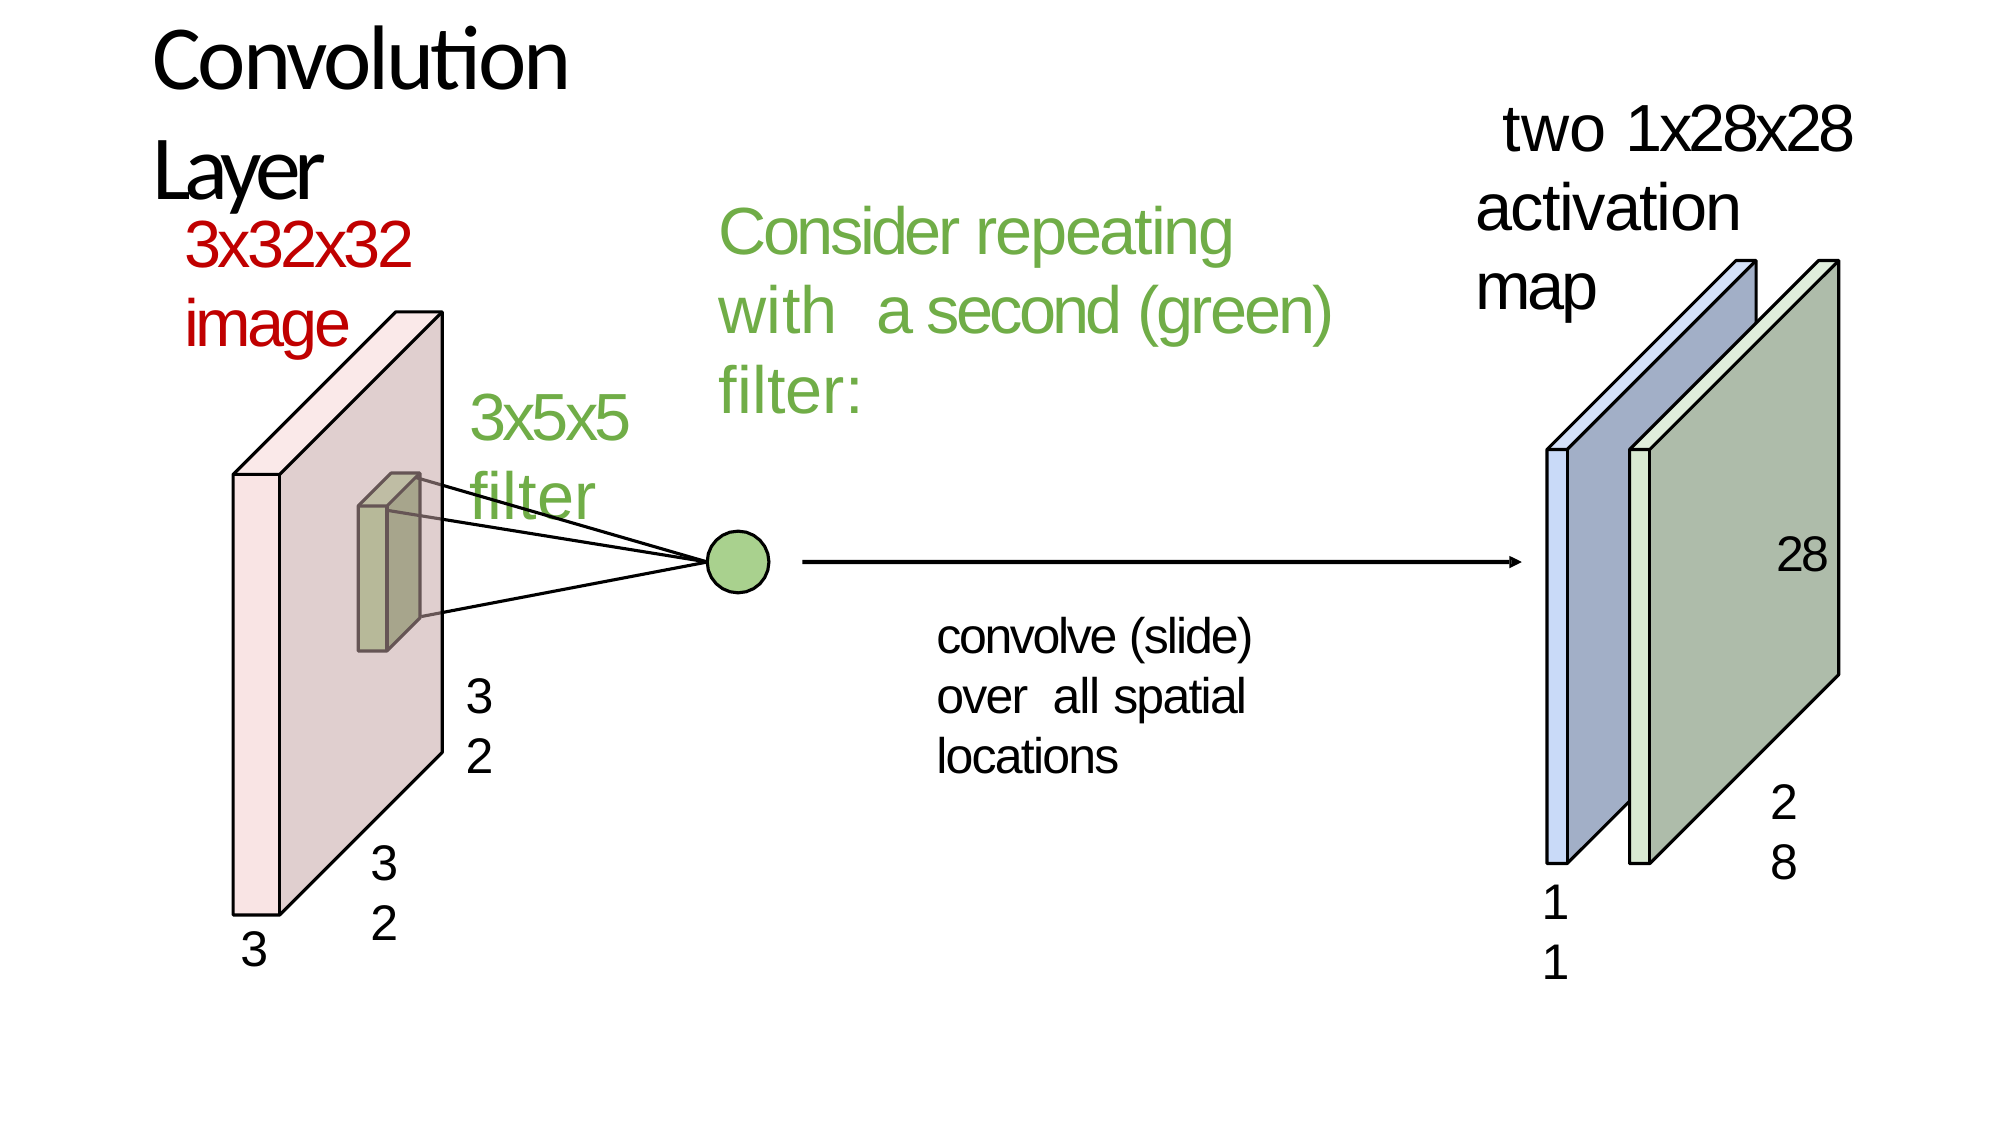

# Convolution Layer
two 1x28x28  activation map
Consider repeating with  a second (green) filter:
3x32x32 image

3x5x5 filter

	28

convolve (slide) over  all spatial locations
32
28
32
1	1
3